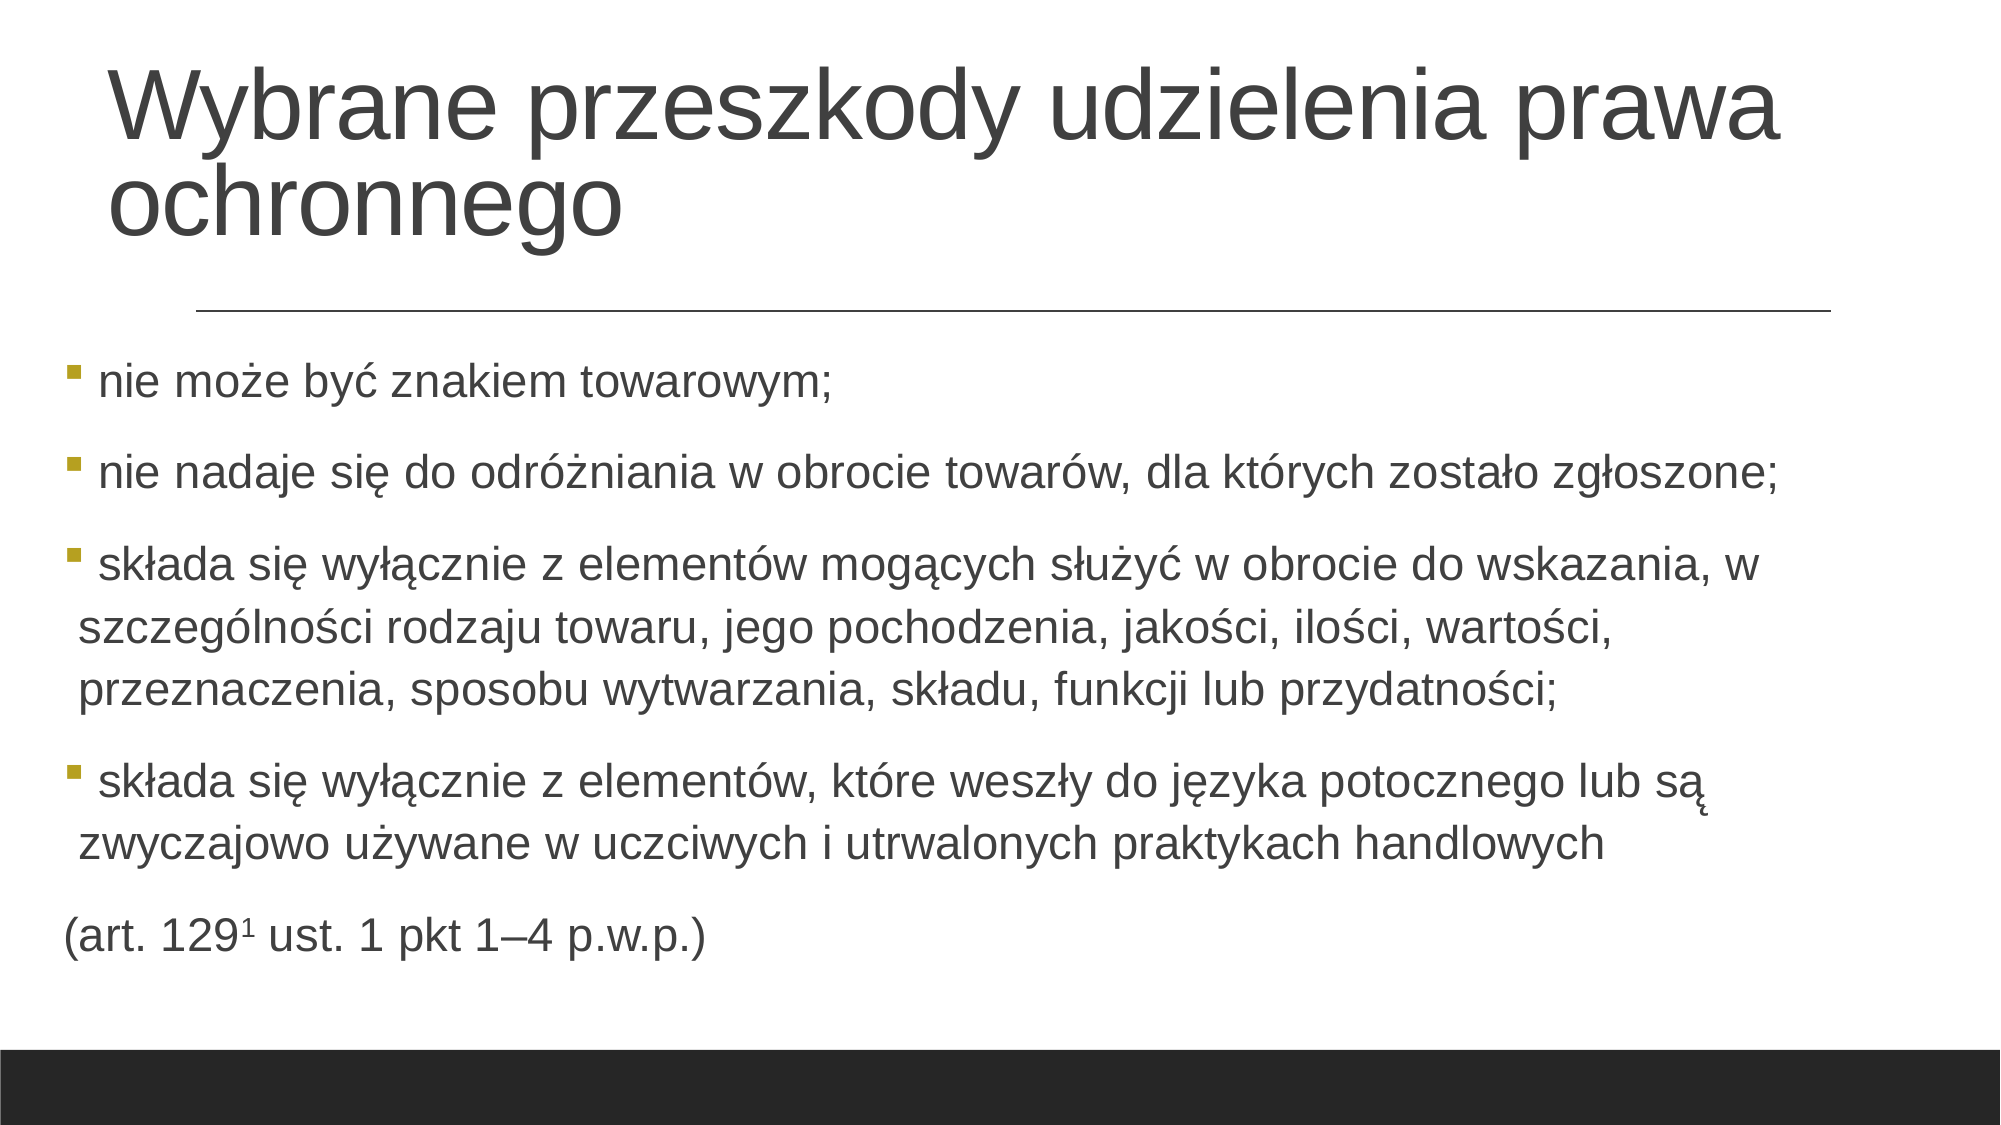

# Wybrane przeszkody udzielenia prawa ochronnego
 nie może być znakiem towarowym;
 nie nadaje się do odróżniania w obrocie towarów, dla których zostało zgłoszone;
 składa się wyłącznie z elementów mogących służyć w obrocie do wskazania, w szczególności rodzaju towaru, jego pochodzenia, jakości, ilości, wartości, przeznaczenia, sposobu wytwarzania, składu, funkcji lub przydatności;
 składa się wyłącznie z elementów, które weszły do języka potocznego lub są̨ zwyczajowo używane w uczciwych i utrwalonych praktykach handlowych
(art. 1291 ust. 1 pkt 1–4 p.w.p.)